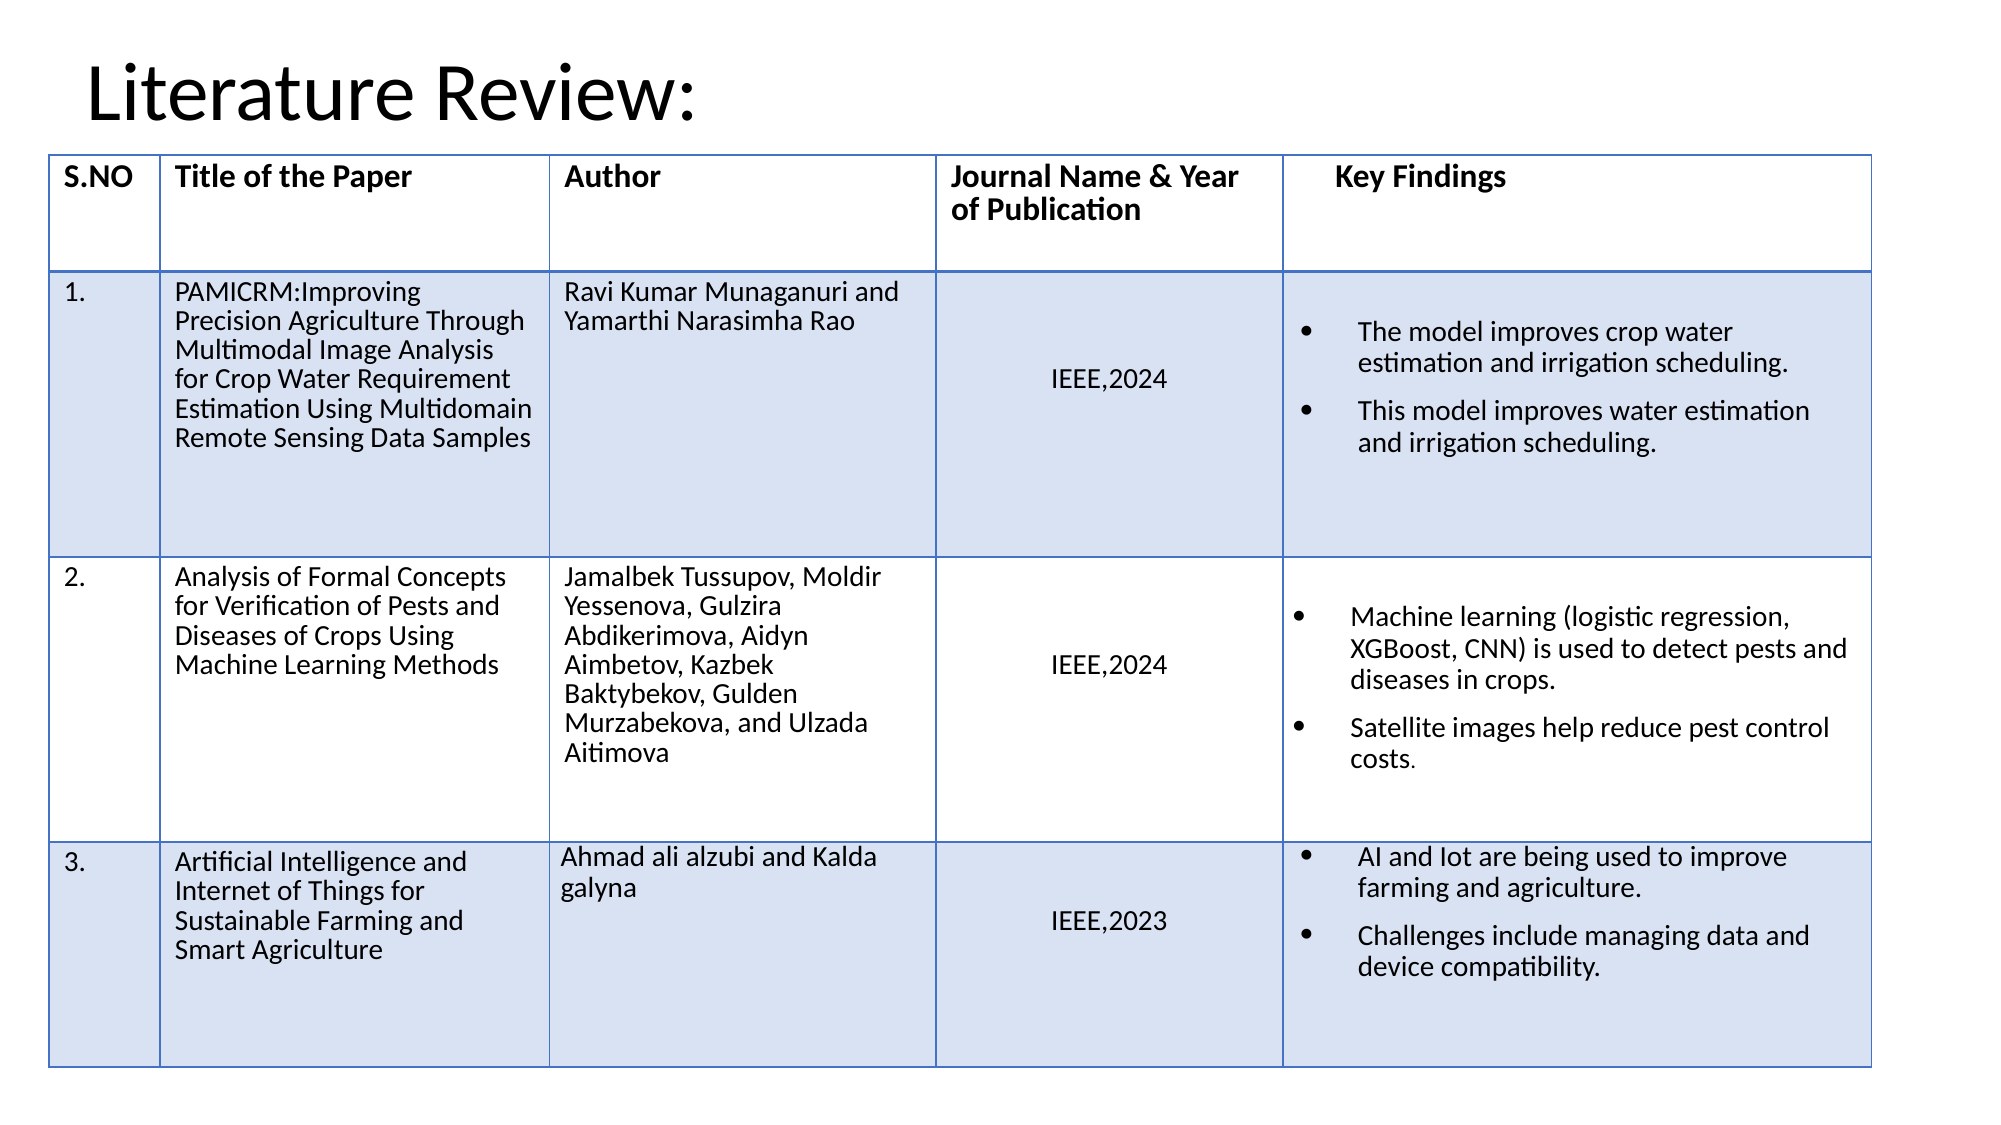

Literature Review:
| S.NO | Title of the Paper | Author | Journal Name & Year of Publication | Key Findings |
| --- | --- | --- | --- | --- |
| 1. | PAMICRM:Improving Precision Agriculture Through Multimodal Image Analysis for Crop Water Requirement Estimation Using Multidomain Remote Sensing Data Samples | Ravi Kumar Munaganuri and Yamarthi Narasimha Rao | IEEE,2024 | The model improves crop water estimation and irrigation scheduling. This model improves water estimation and irrigation scheduling. |
| 2. | Analysis of Formal Concepts for Verification of Pests and Diseases of Crops Using Machine Learning Methods | Jamalbek Tussupov, Moldir Yessenova, Gulzira Abdikerimova, Aidyn Aimbetov, Kazbek Baktybekov, Gulden Murzabekova, and Ulzada Aitimova | IEEE,2024 | Machine learning (logistic regression, XGBoost, CNN) is used to detect pests and diseases in crops. Satellite images help reduce pest control costs. |
| 3. | Artificial Intelligence and Internet of Things for Sustainable Farming and Smart Agriculture | Ahmad ali alzubi and Kalda galyna | IEEE,2023 | AI and Iot are being used to improve farming and agriculture. Challenges include managing data and device compatibility. |